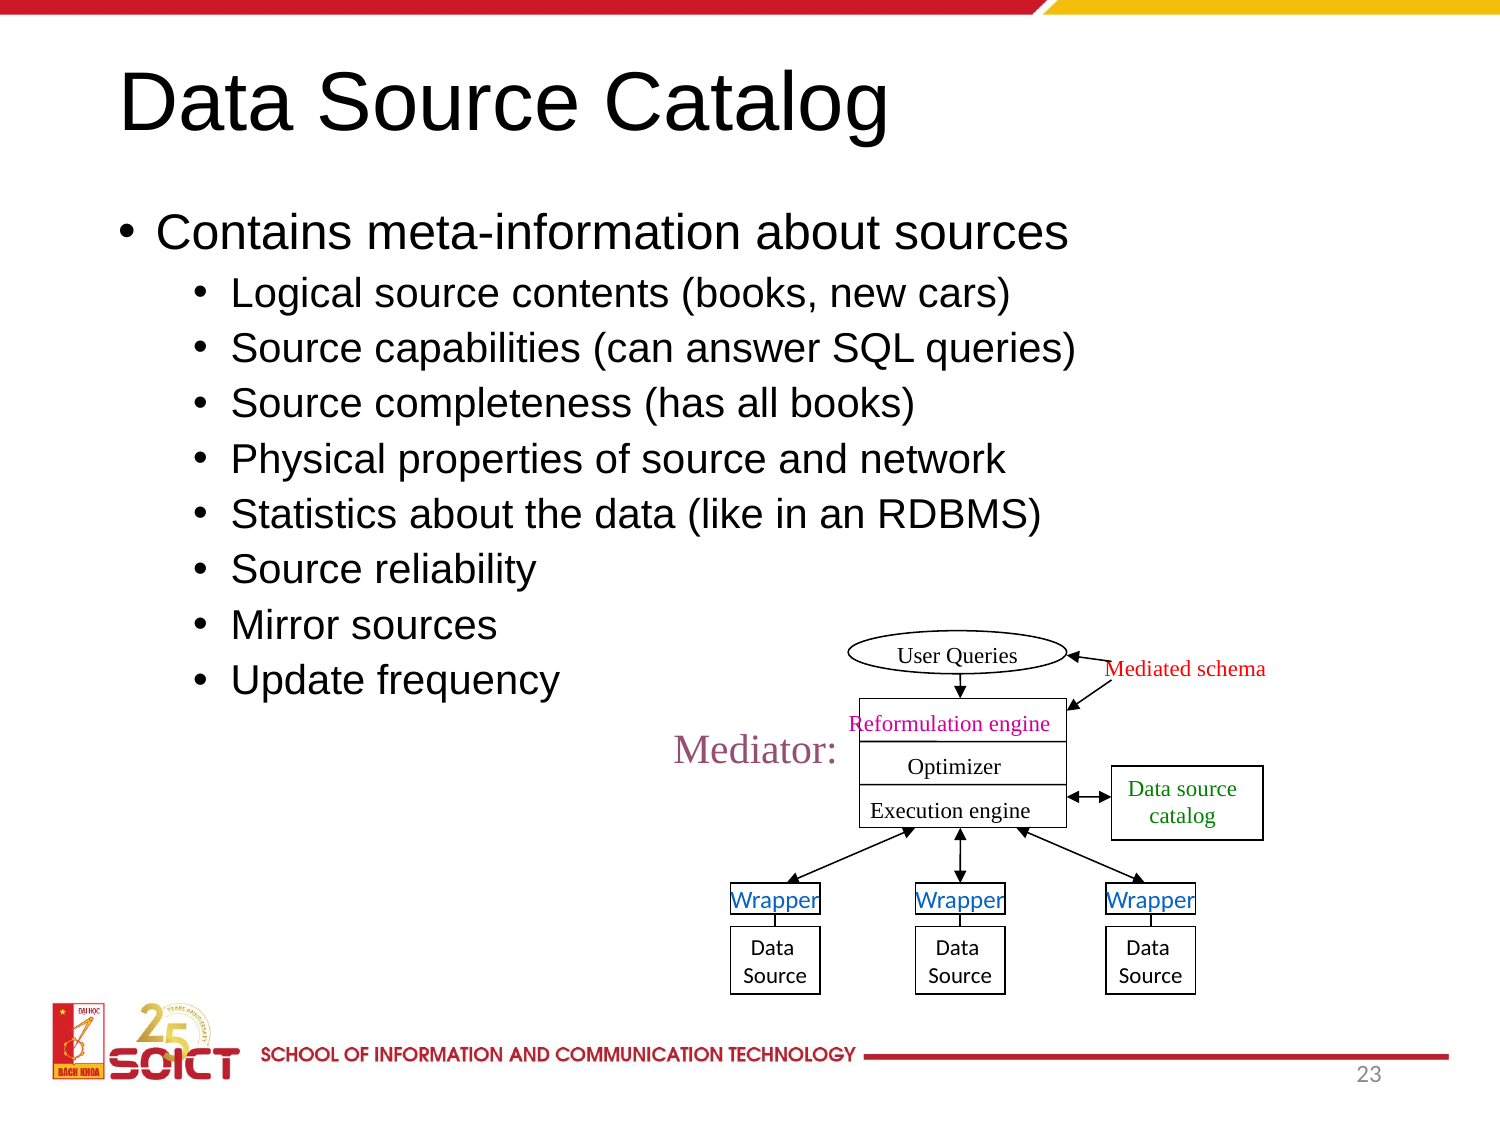

# Data Source Catalog
Contains meta-information about sources
Logical source contents (books, new cars)
Source capabilities (can answer SQL queries)
Source completeness (has all books)
Physical properties of source and network
Statistics about the data (like in an RDBMS)
Source reliability
Mirror sources
Update frequency

User Queries
Mediated schema

Reformulation engine
Mediator:

Optimizer

Data source
catalog

Execution engine

Wrapper
Wrapper
Wrapper
Data
Source
Data
Source
Data
Source
23